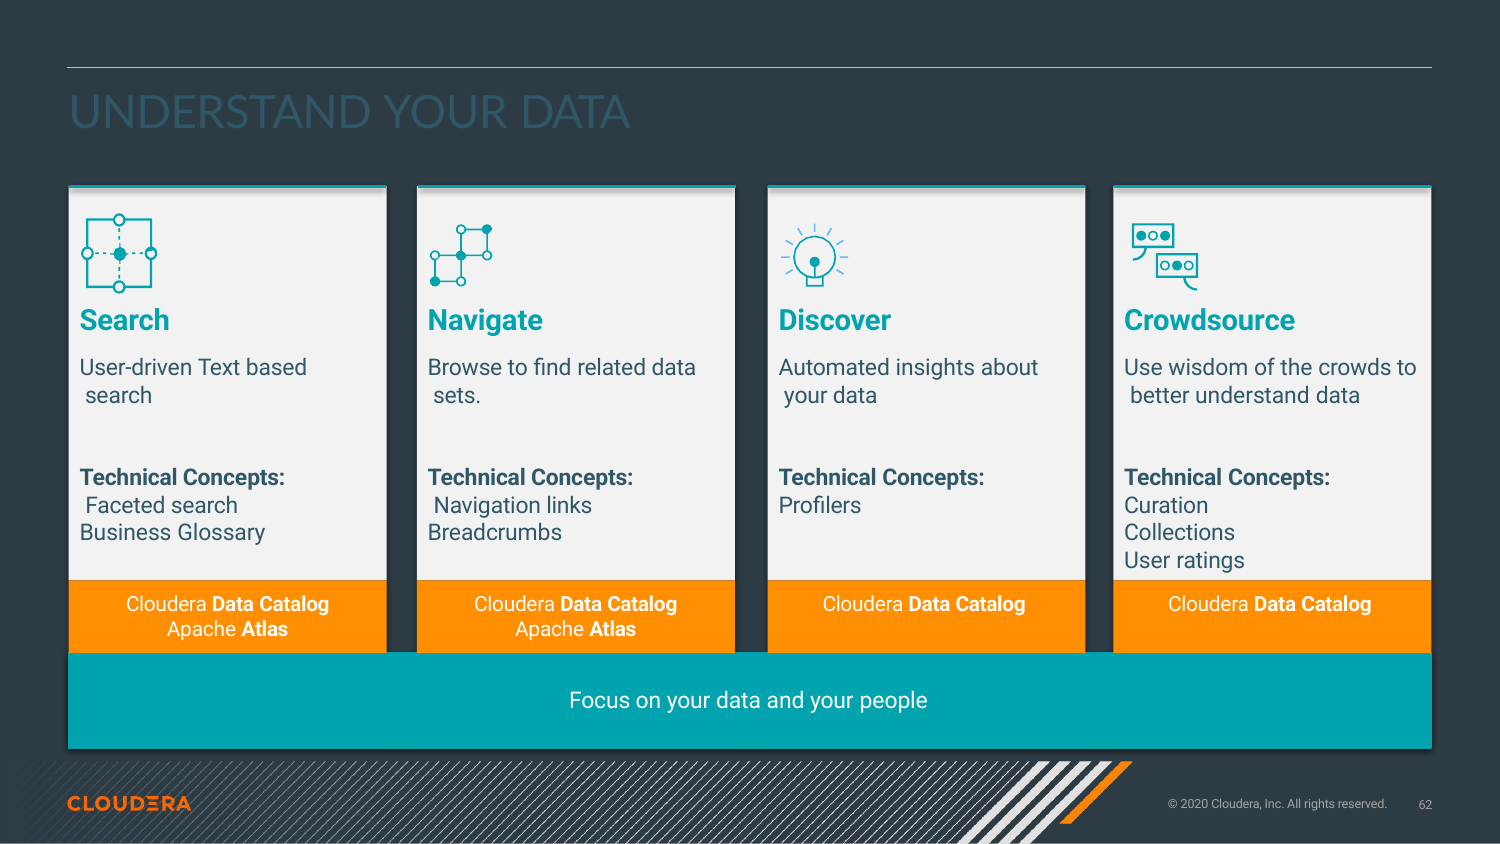

# UNDERSTAND YOUR DATA

Search
User-driven Text based  search
Navigate
Browse to ﬁnd related data  sets.
Discover
Automated insights about  your data
Crowdsource
Use wisdom of the crowds to  better understand data
Technical Concepts:  Faceted search  Business Glossary
Technical Concepts:  Navigation links  Breadcrumbs
Technical Concepts:
Proﬁlers
Technical Concepts:
Curation  Collections  User ratings

Cloudera Data Catalog
Apache Atlas
Cloudera Data Catalog
Apache Atlas
Cloudera Data Catalog
Cloudera Data Catalog

Focus on your data and your people
© 2020 Cloudera, Inc. All rights reserved.
62